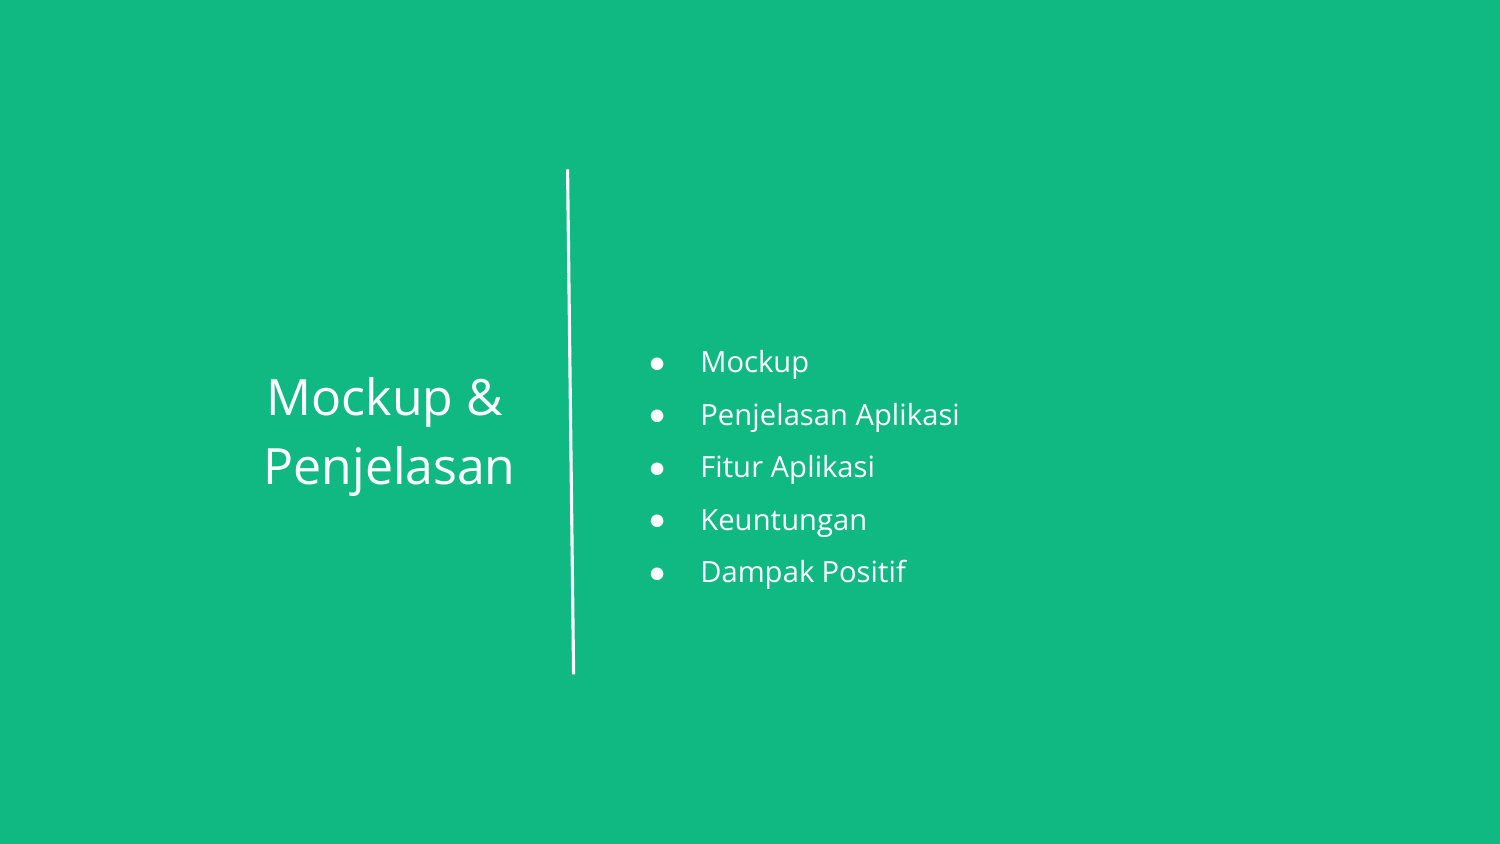

Mockup
Penjelasan Aplikasi
Fitur Aplikasi
Keuntungan
Dampak Positif
Mockup &
Penjelasan